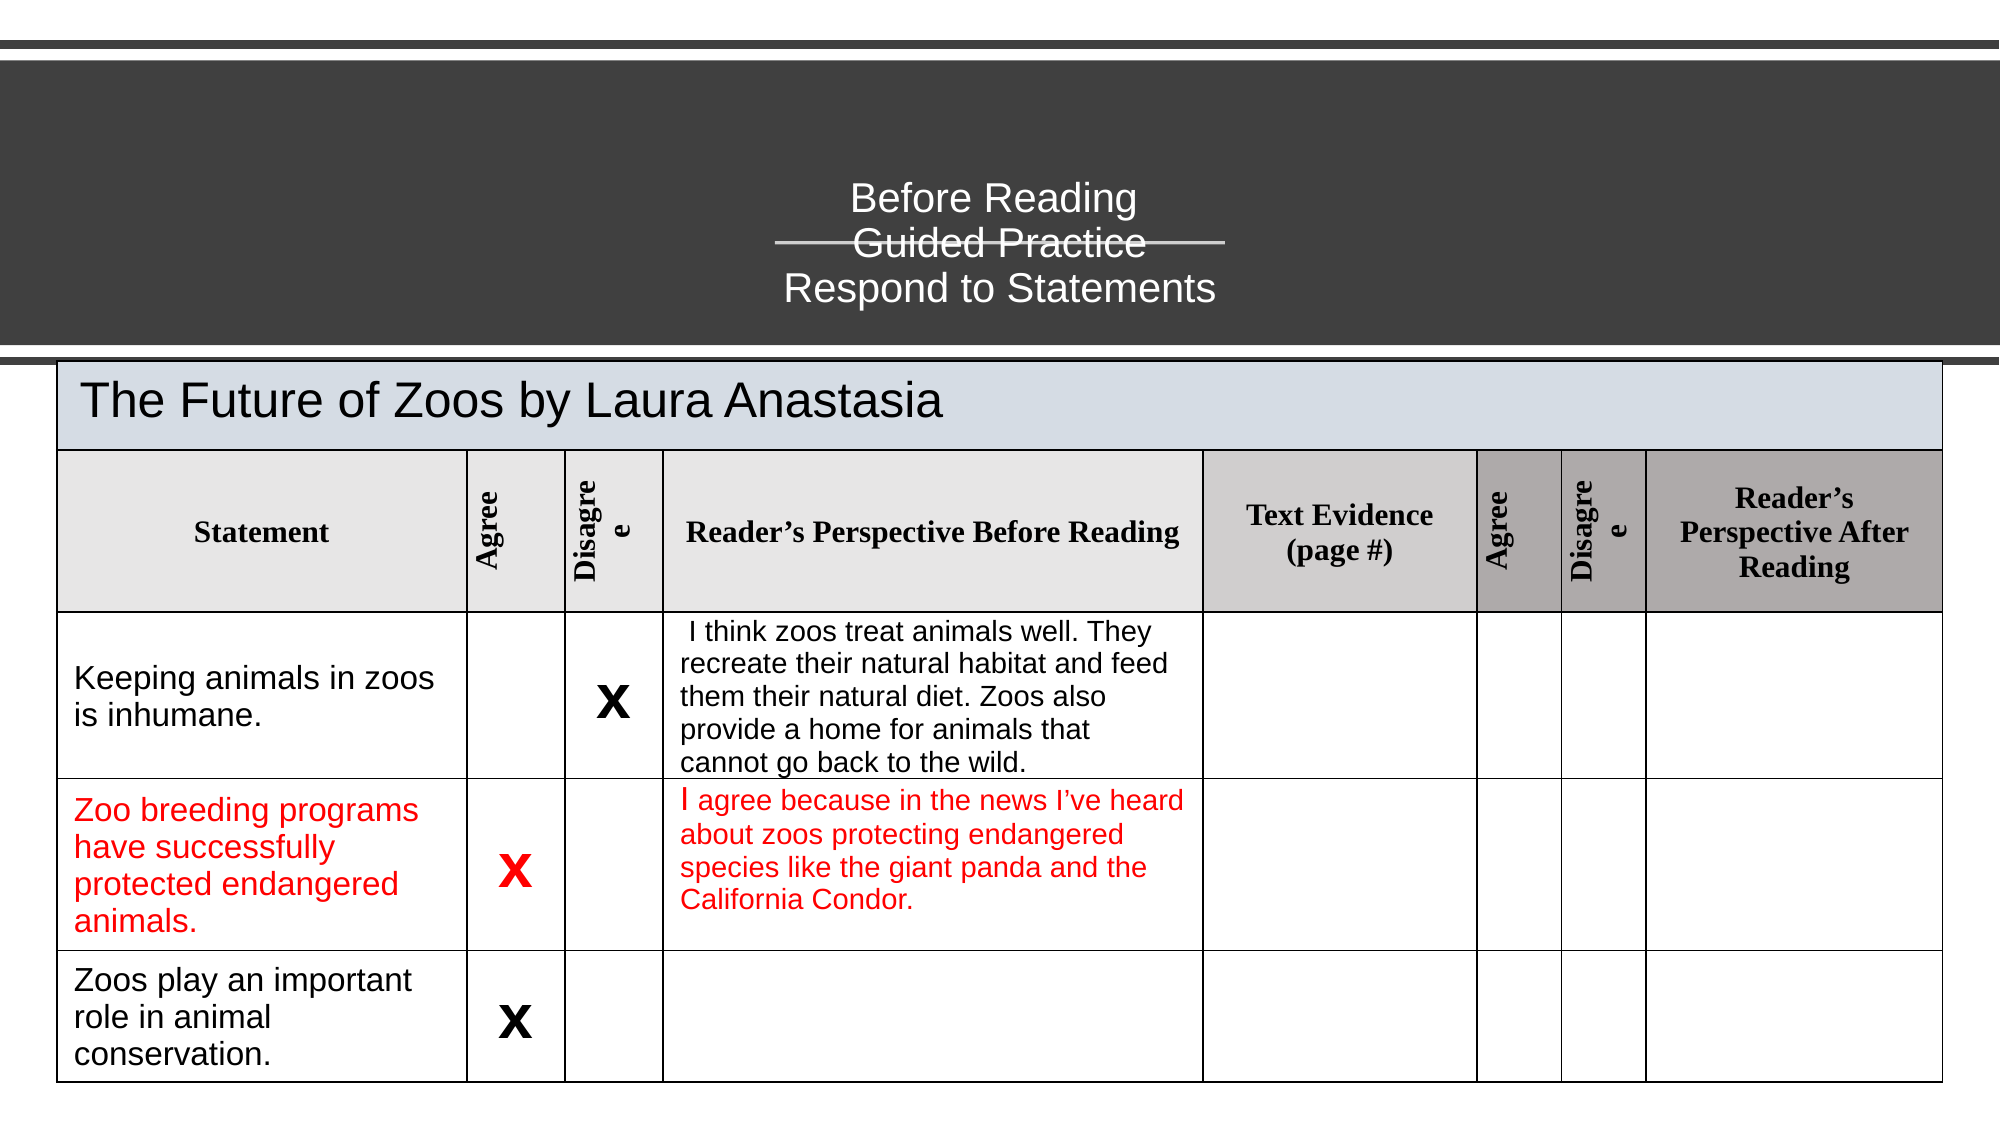

# Before Reading Guided Practice Respond to Statements
| The Future of Zoos by Laura Anastasia |  |  |  |  |  |  |  |
| --- | --- | --- | --- | --- | --- | --- | --- |
| Statement | Agree | Disagree | Reader’s Perspective Before Reading | Text Evidence (page #) | Agree | Disagree | Reader’s Perspective After Reading |
| Keeping animals in zoos is inhumane. |  | x | I think zoos treat animals well. They recreate their natural habitat and feed them their natural diet. Zoos also provide a home for animals that cannot go back to the wild. |  |  |  |  |
| Zoo breeding programs have successfully protected endangered animals. | x |  | I agree because in the news I’ve heard about zoos protecting endangered species like the giant panda and the California Condor. |  |  |  |  |
| Zoos play an important role in animal conservation. | x |  |  |  |  |  |  |